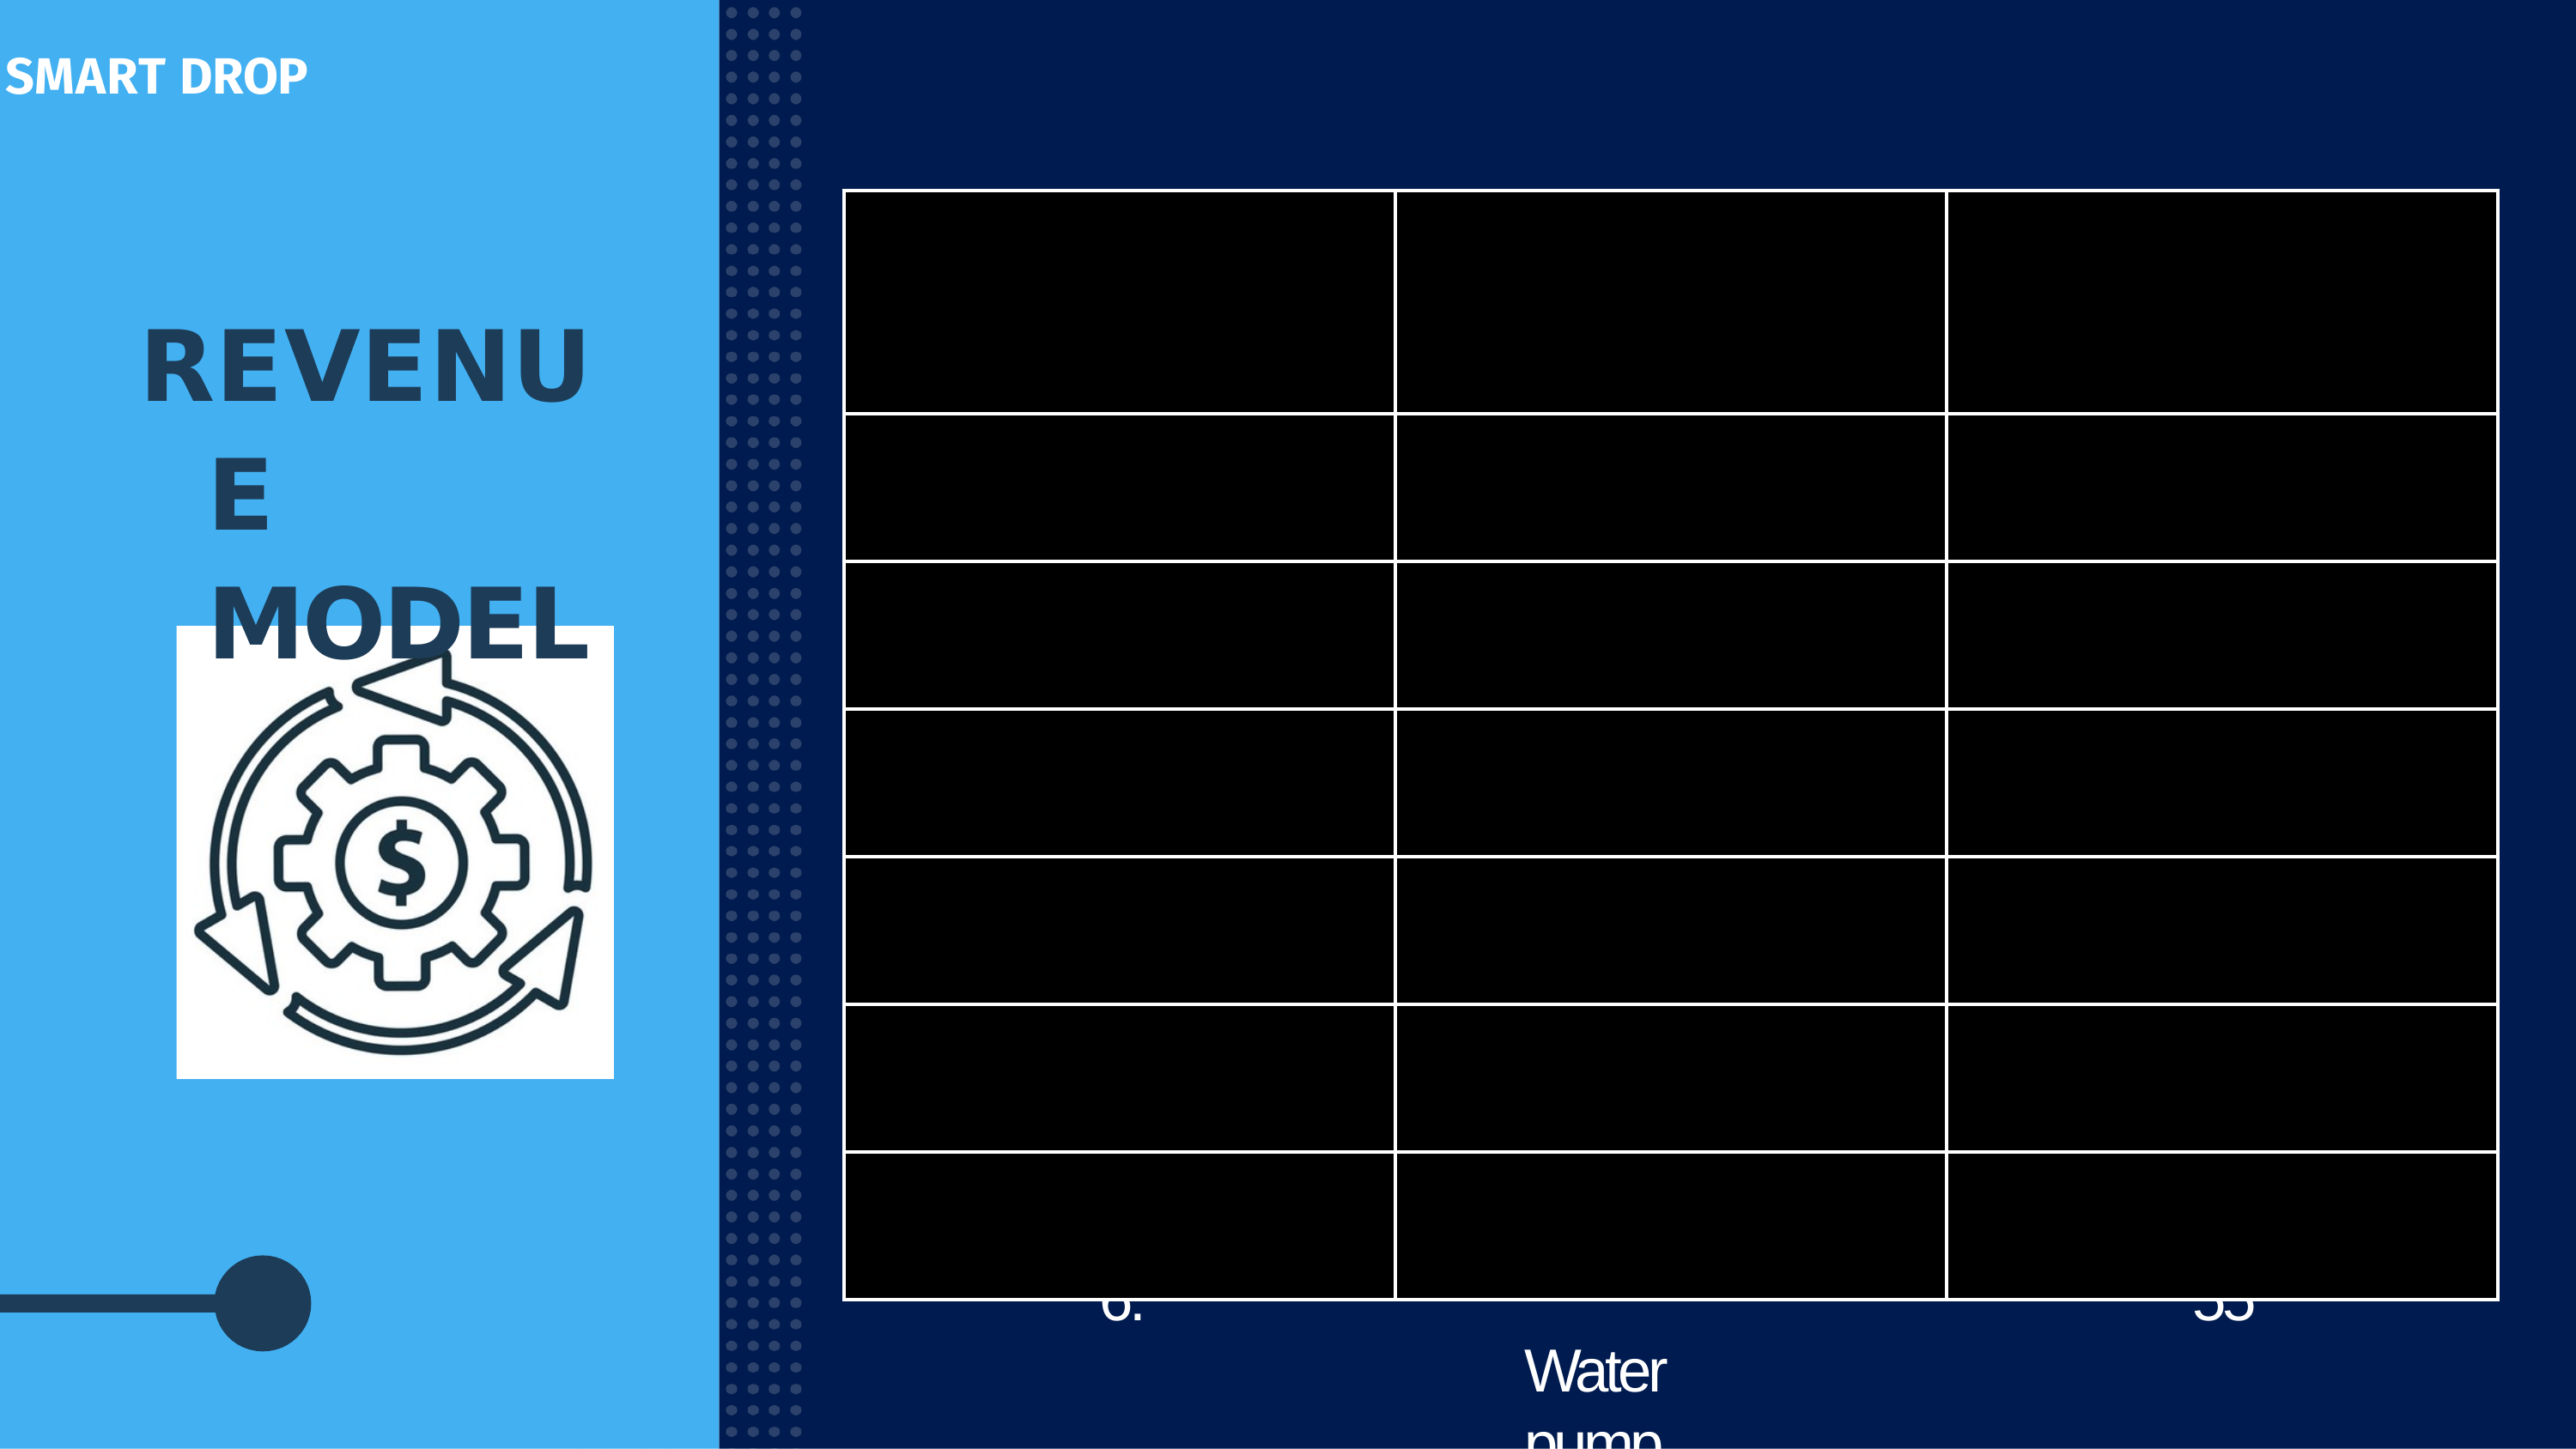

# SMART DROP
|  |  |  |
| --- | --- | --- |
|  |  |  |
|  |  |  |
|  |  |  |
|  |  |  |
|  |  |  |
|  |  |  |
S.NO

1.

2.

3.

4.

5.

6.
NAME
IR Sensor  HD Camera  Flow sensor
Raspberry pi 4  Arduino

Water pump
Price (in Rupees)

40

1000

190

5000

500

55
REVENUE  MODEL